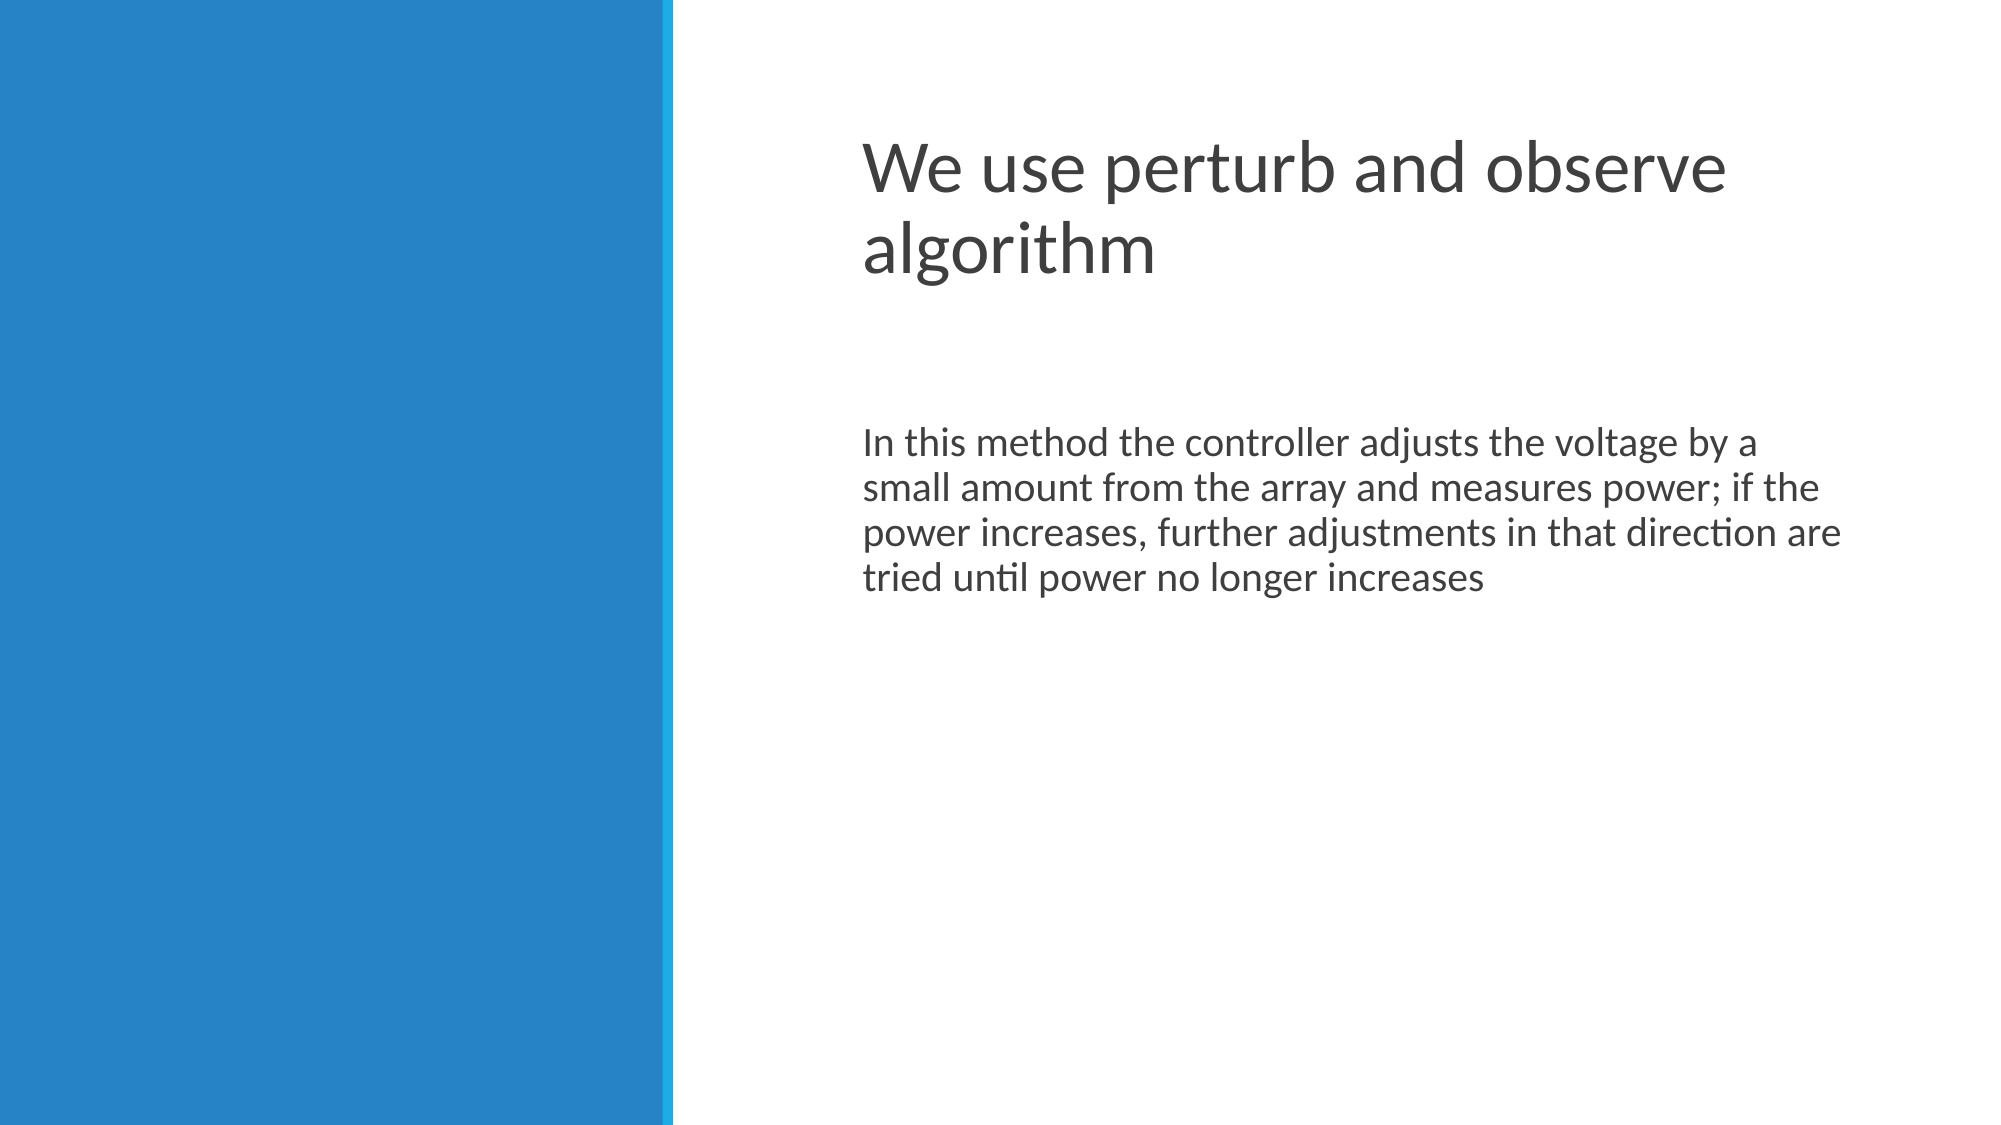

#
We use perturb and observe algorithm

In this method the controller adjusts the voltage by a small amount from the array and measures power; if the power increases, further adjustments in that direction are tried until power no longer increases